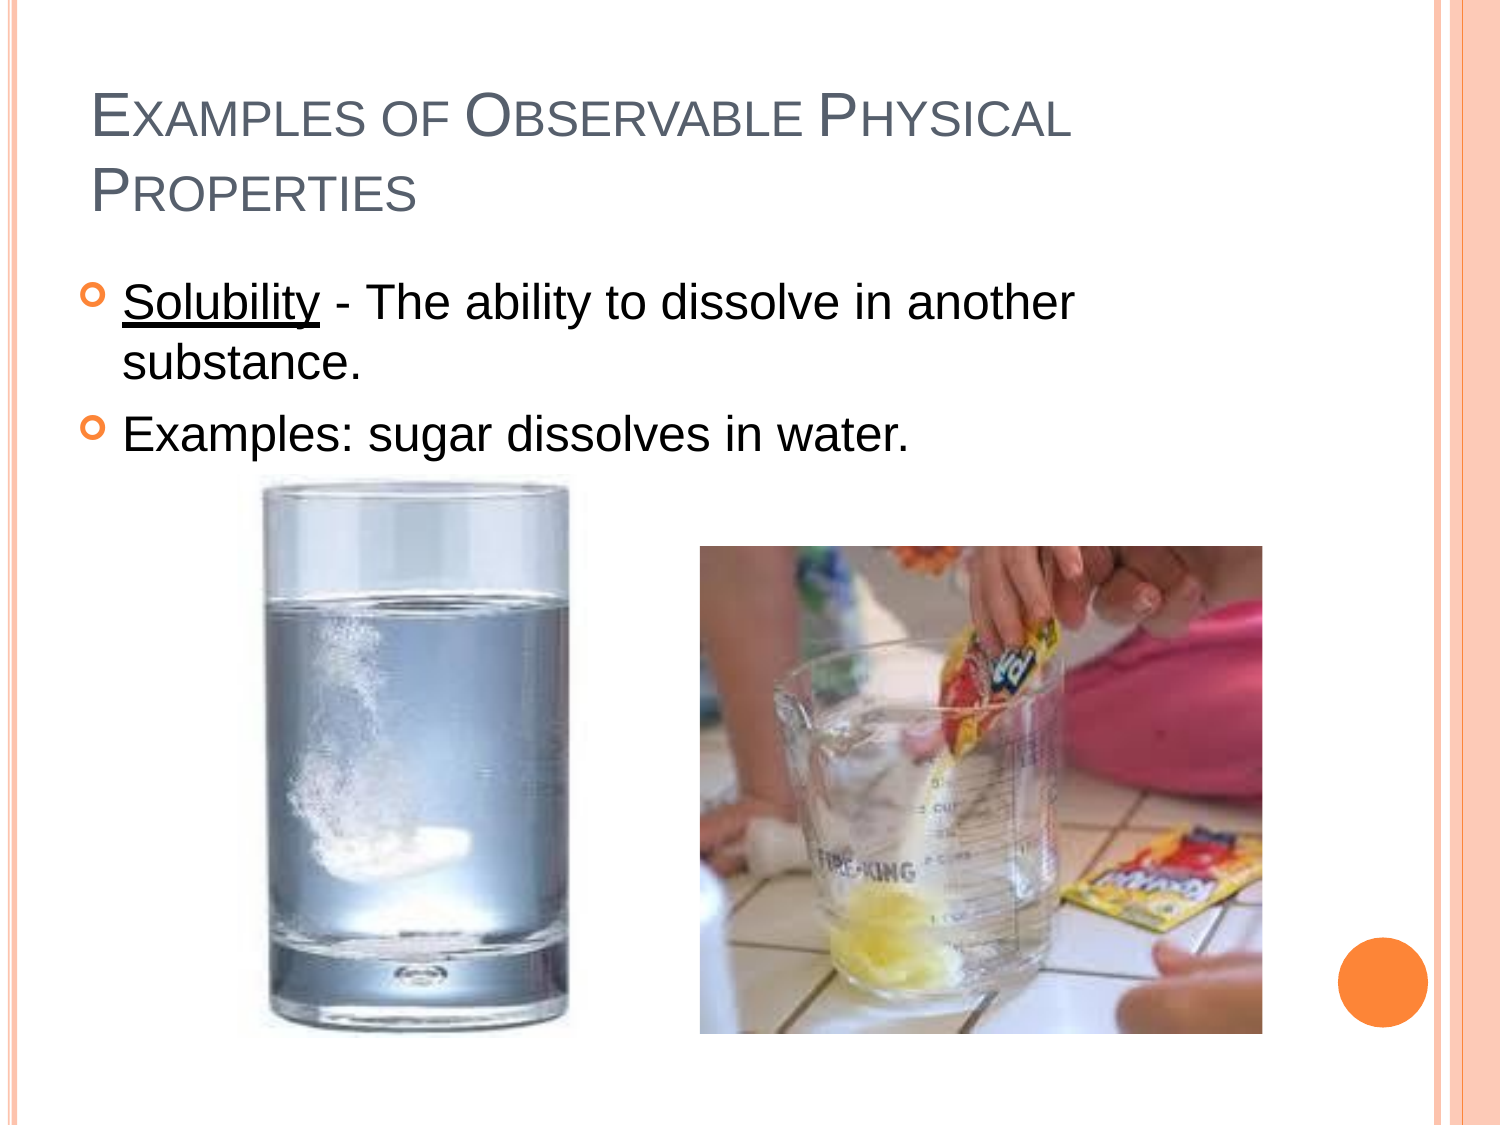

# EXAMPLES OF OBSERVABLE PHYSICAL  PROPERTIES
Solubility - The ability to dissolve in another substance.
Examples: sugar dissolves in water.